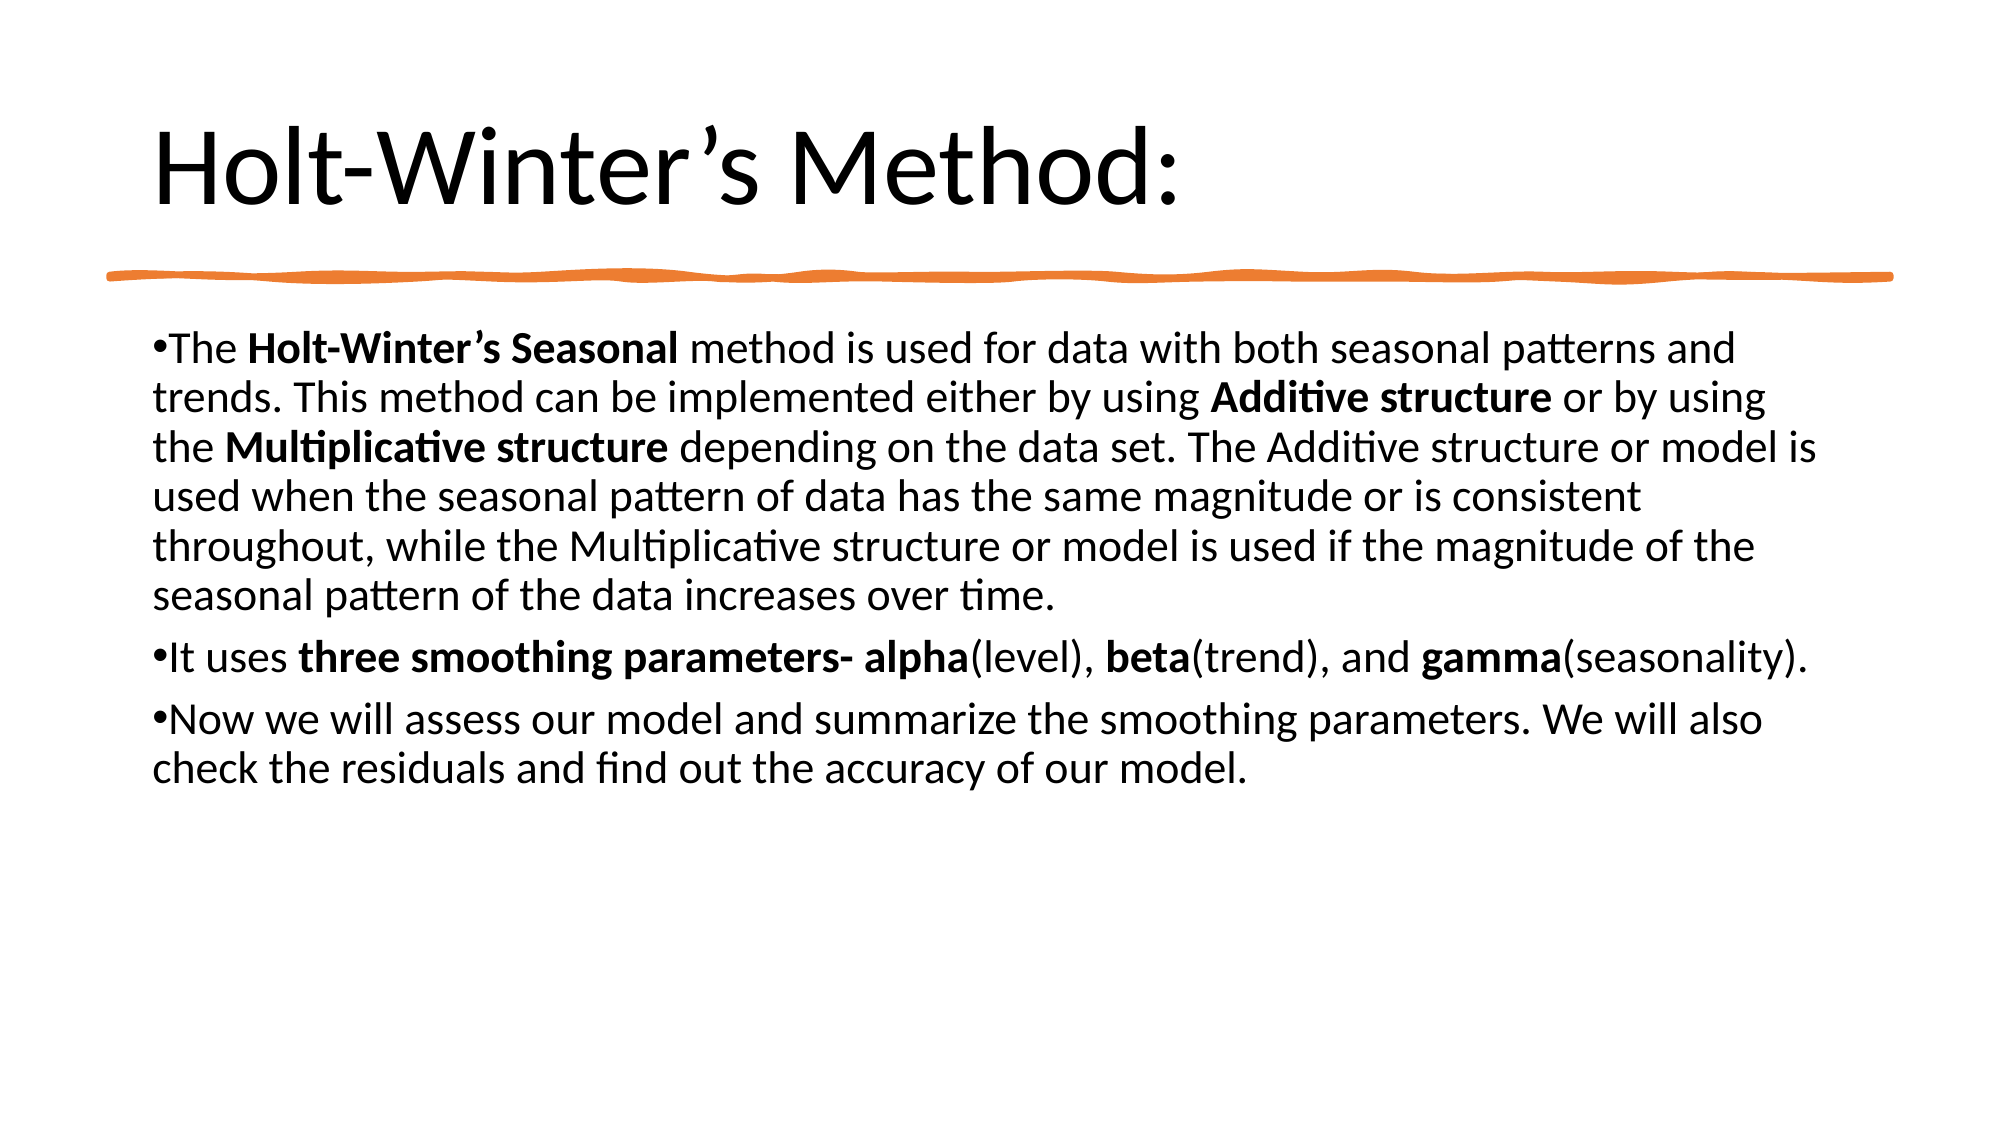

Holt-Winter’s Method:

The Holt-Winter’s Seasonal method is used for data with both seasonal patterns and trends. This method can be implemented either by using Additive structure or by using the Multiplicative structure depending on the data set. The Additive structure or model is used when the seasonal pattern of data has the same magnitude or is consistent throughout, while the Multiplicative structure or model is used if the magnitude of the seasonal pattern of the data increases over time.
It uses three smoothing parameters- alpha(level), beta(trend), and gamma(seasonality).
Now we will assess our model and summarize the smoothing parameters. We will also check the residuals and find out the accuracy of our model.